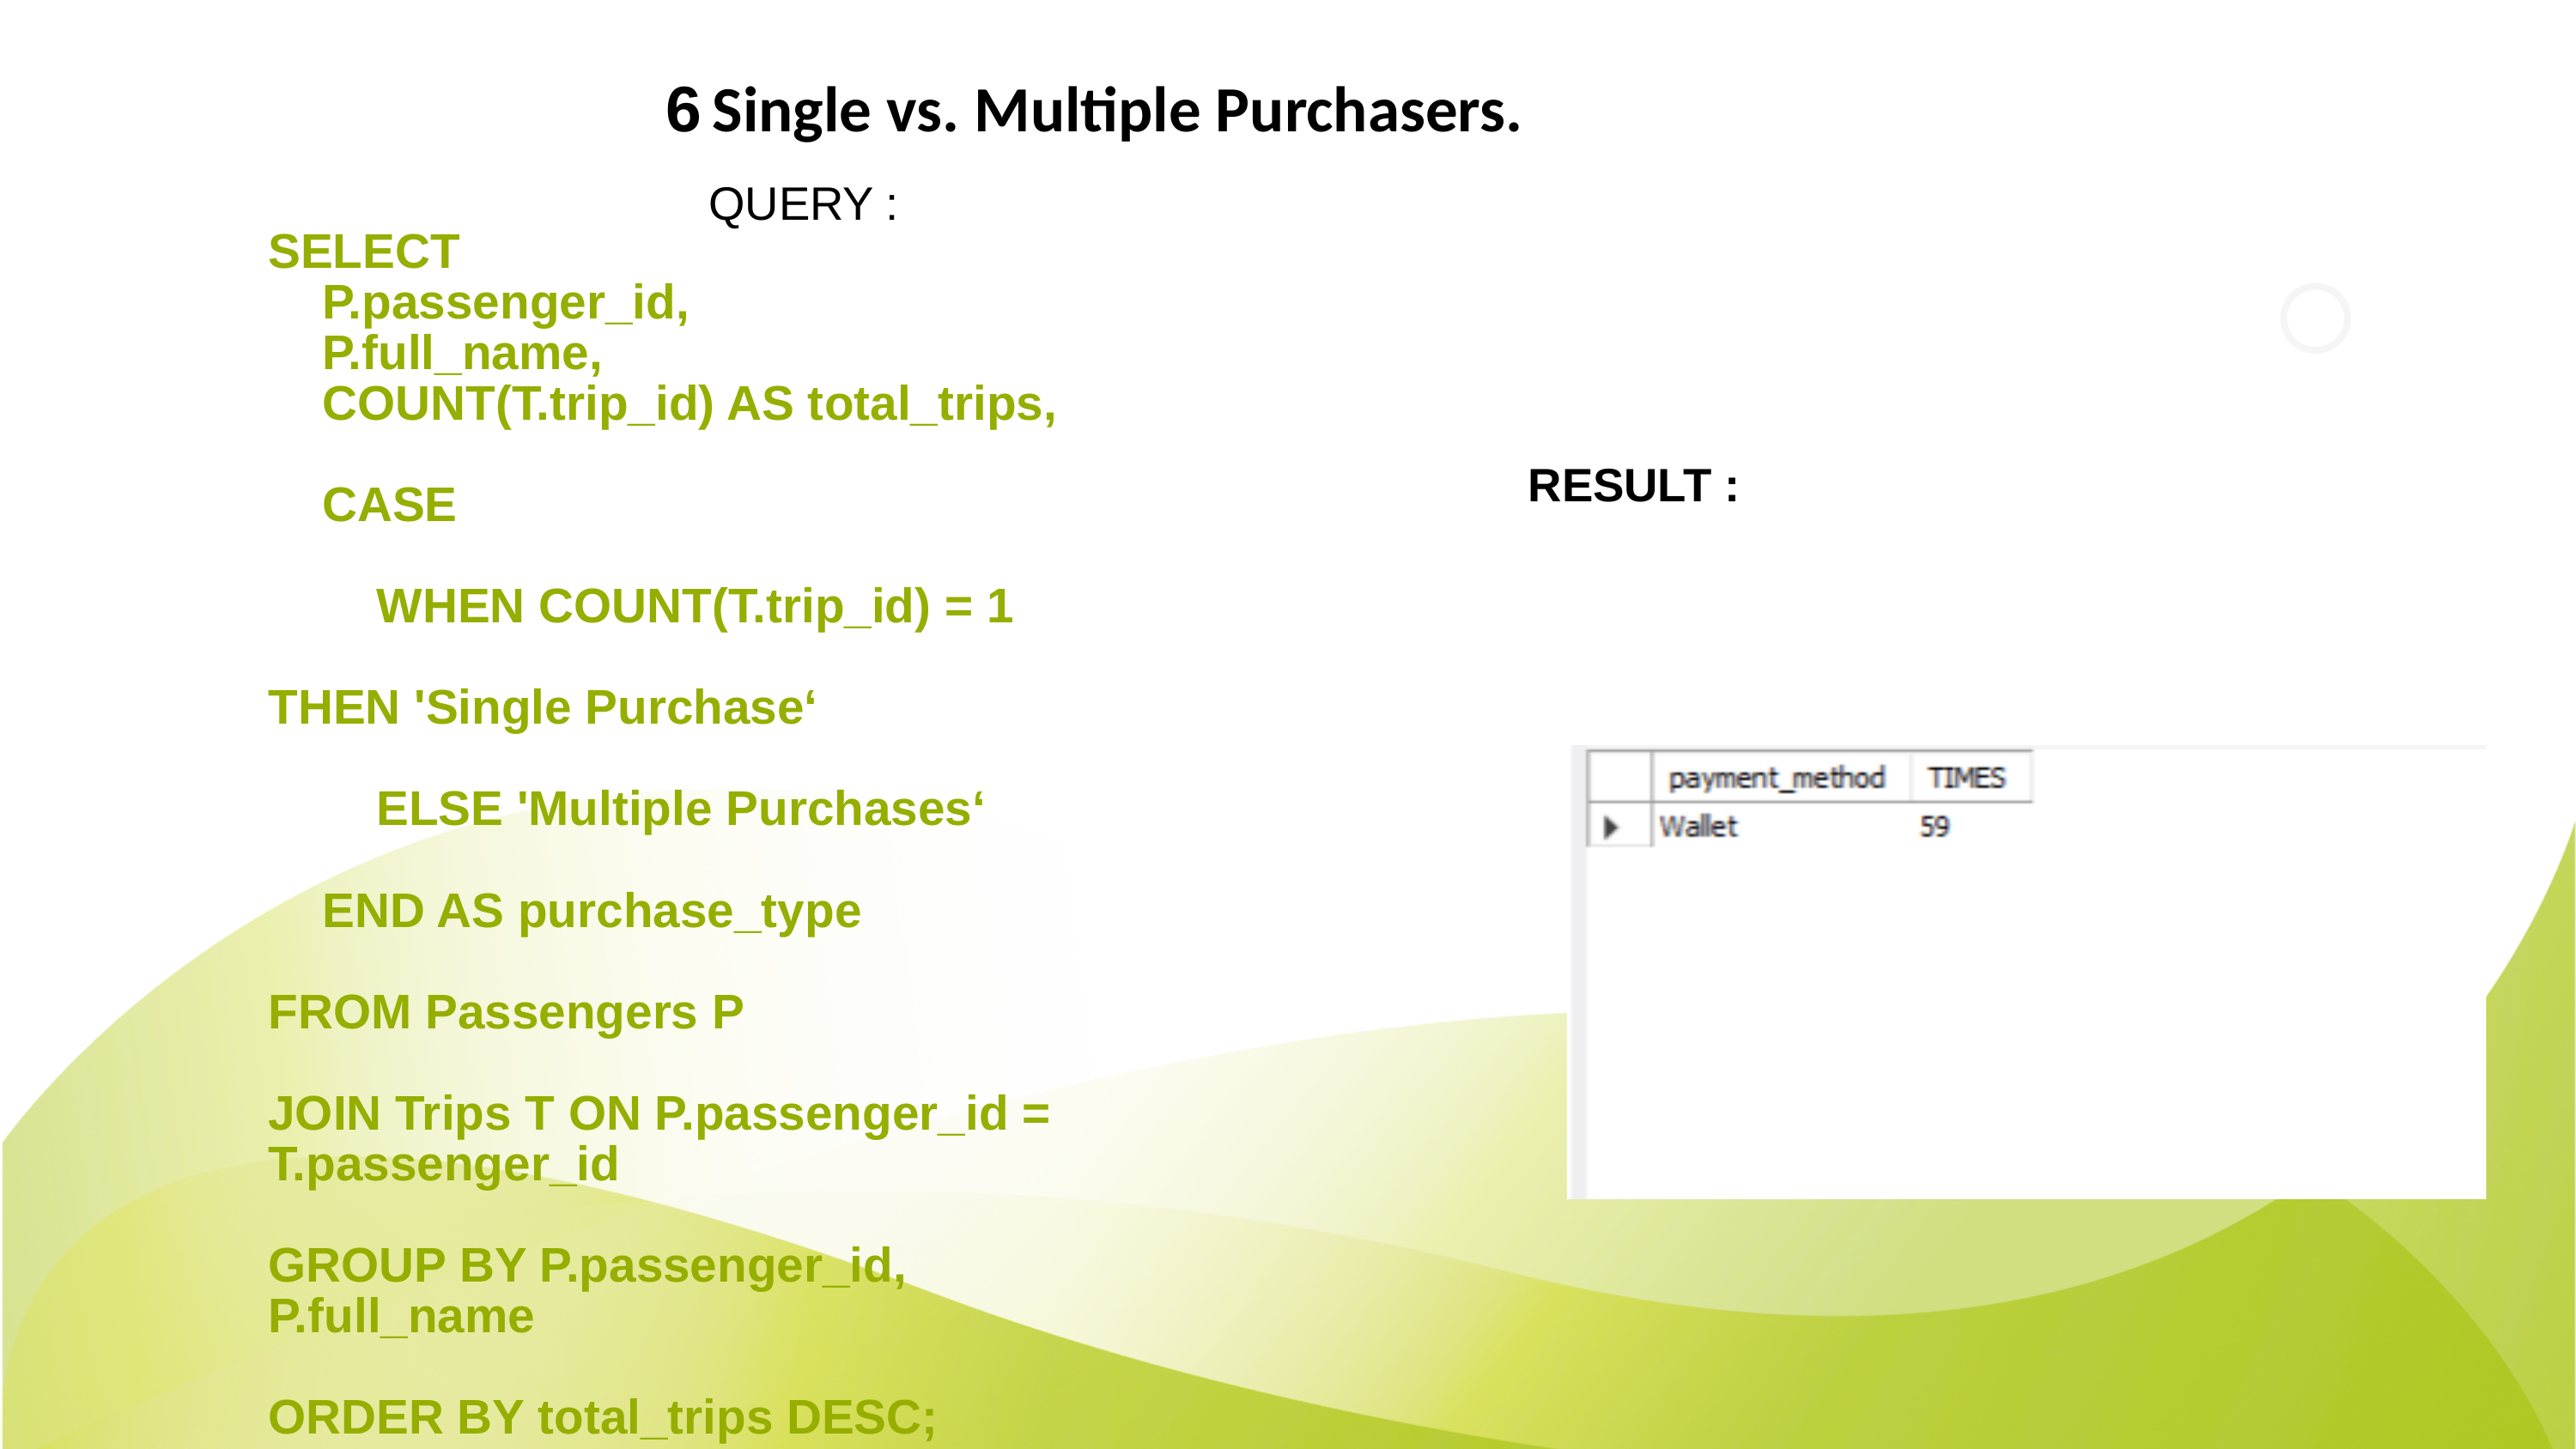

6 Single vs. Multiple Purchasers.
QUERY :
SELECT
    P.passenger_id,
    P.full_name,
    COUNT(T.trip_id) AS total_trips,

    CASE

        WHEN COUNT(T.trip_id) = 1

THEN 'Single Purchase‘

        ELSE 'Multiple Purchases‘

    END AS purchase_type

FROM Passengers P

JOIN Trips T ON P.passenger_id = T.passenger_id

GROUP BY P.passenger_id, P.full_name

ORDER BY total_trips DESC;

RESULT :